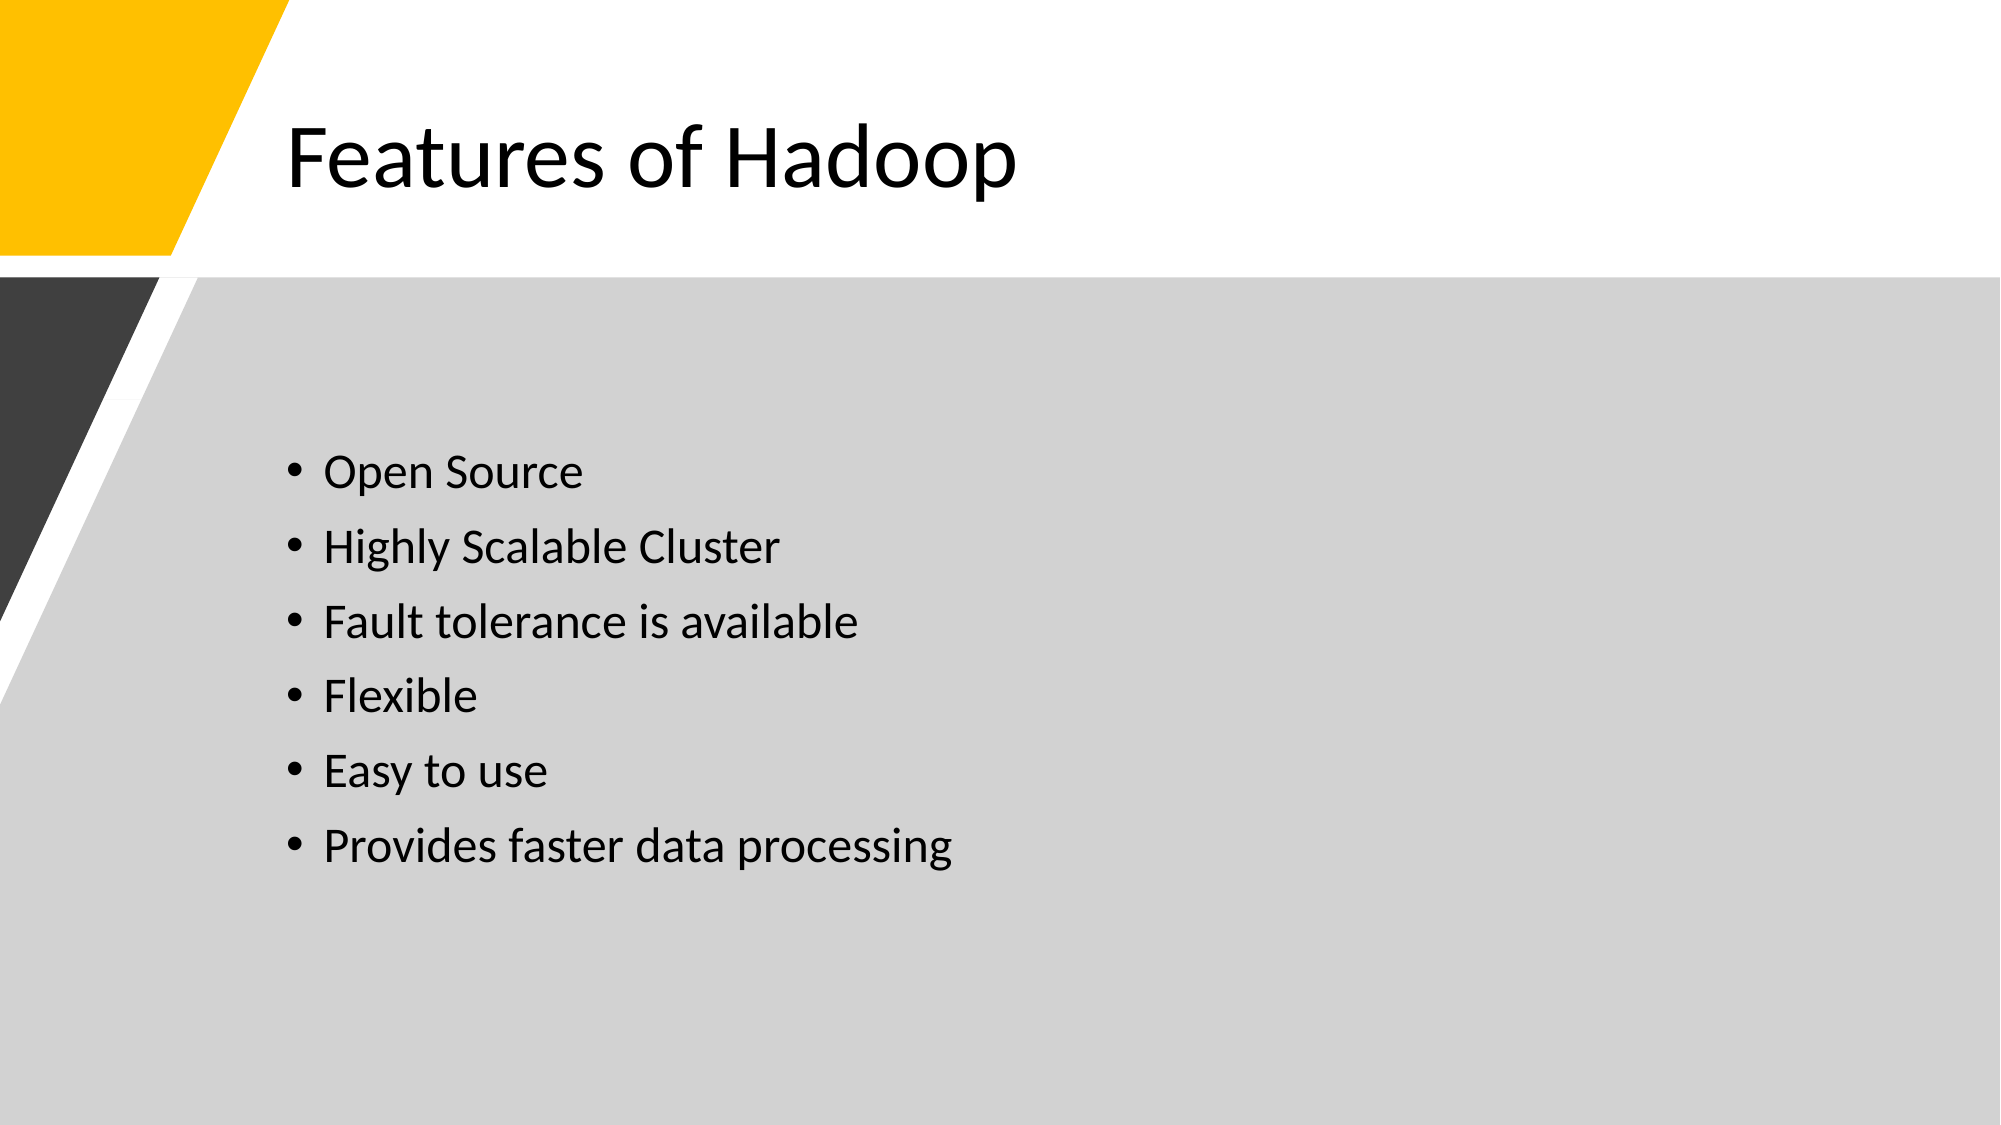

# Features of Hadoop

Open Source
Highly Scalable Cluster
Fault tolerance is available
Flexible
Easy to use
Provides faster data processing